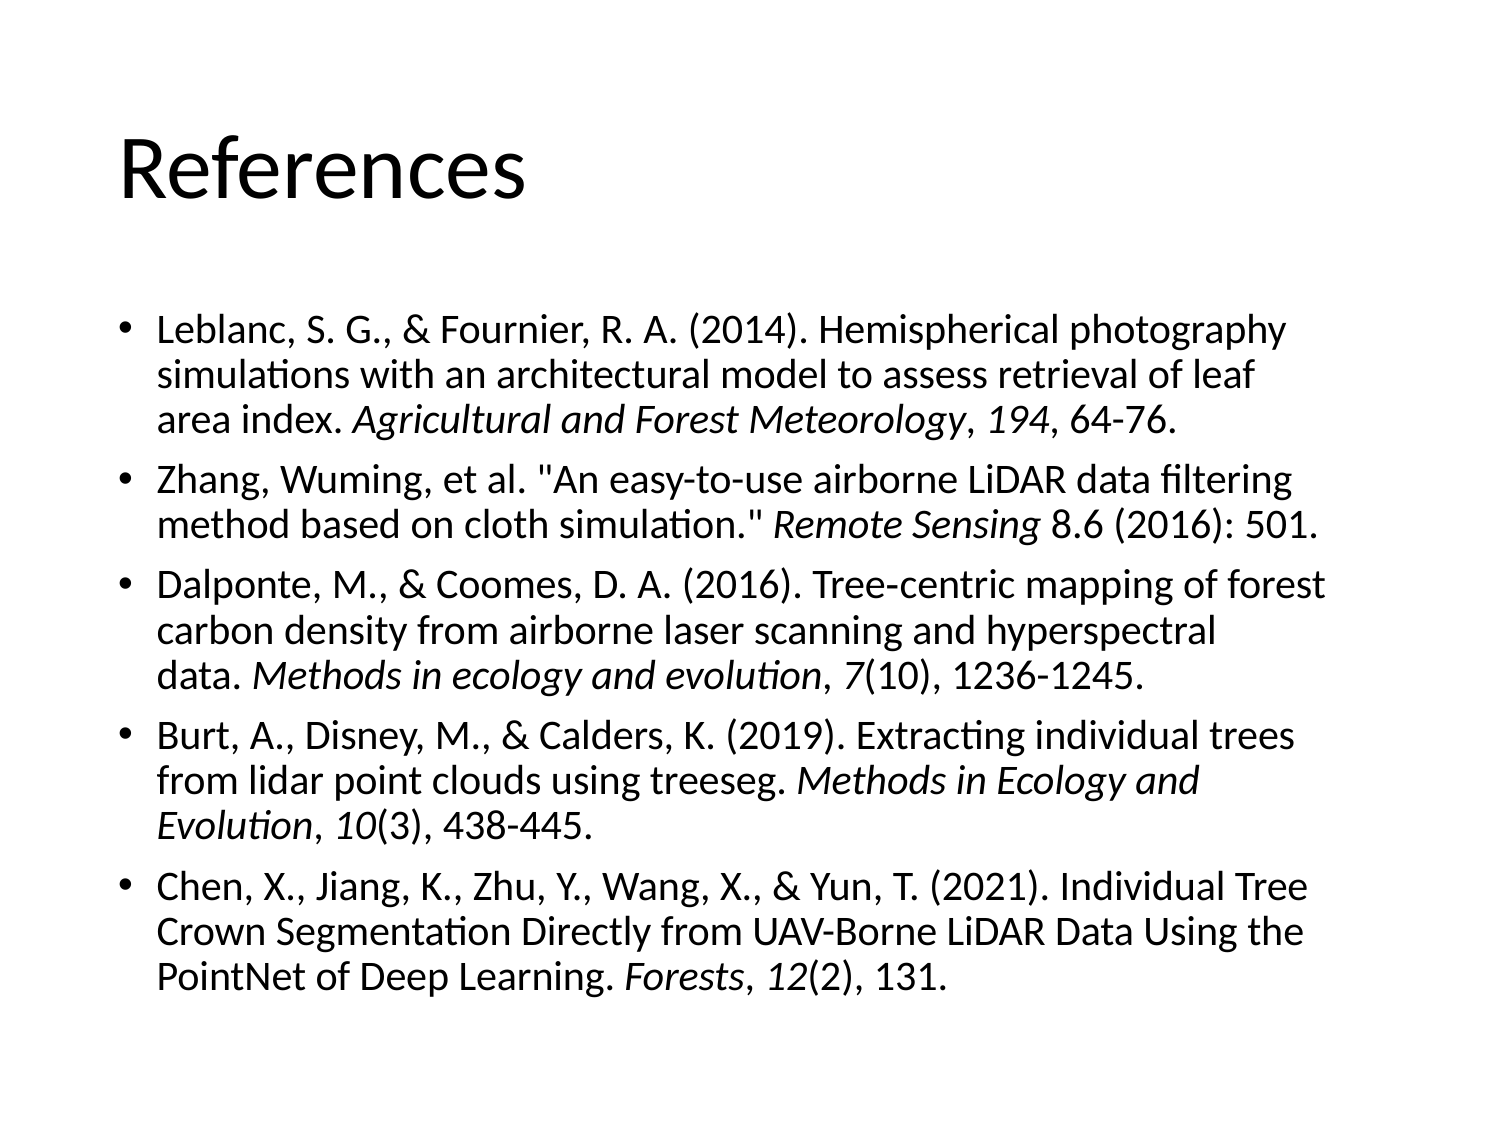

# References
Leblanc, S. G., & Fournier, R. A. (2014). Hemispherical photography simulations with an architectural model to assess retrieval of leaf area index. Agricultural and Forest Meteorology, 194, 64-76.
Zhang, Wuming, et al. "An easy-to-use airborne LiDAR data filtering method based on cloth simulation." Remote Sensing 8.6 (2016): 501.
Dalponte, M., & Coomes, D. A. (2016). Tree‐centric mapping of forest carbon density from airborne laser scanning and hyperspectral data. Methods in ecology and evolution, 7(10), 1236-1245.
Burt, A., Disney, M., & Calders, K. (2019). Extracting individual trees from lidar point clouds using treeseg. Methods in Ecology and Evolution, 10(3), 438-445.
Chen, X., Jiang, K., Zhu, Y., Wang, X., & Yun, T. (2021). Individual Tree Crown Segmentation Directly from UAV-Borne LiDAR Data Using the PointNet of Deep Learning. Forests, 12(2), 131.